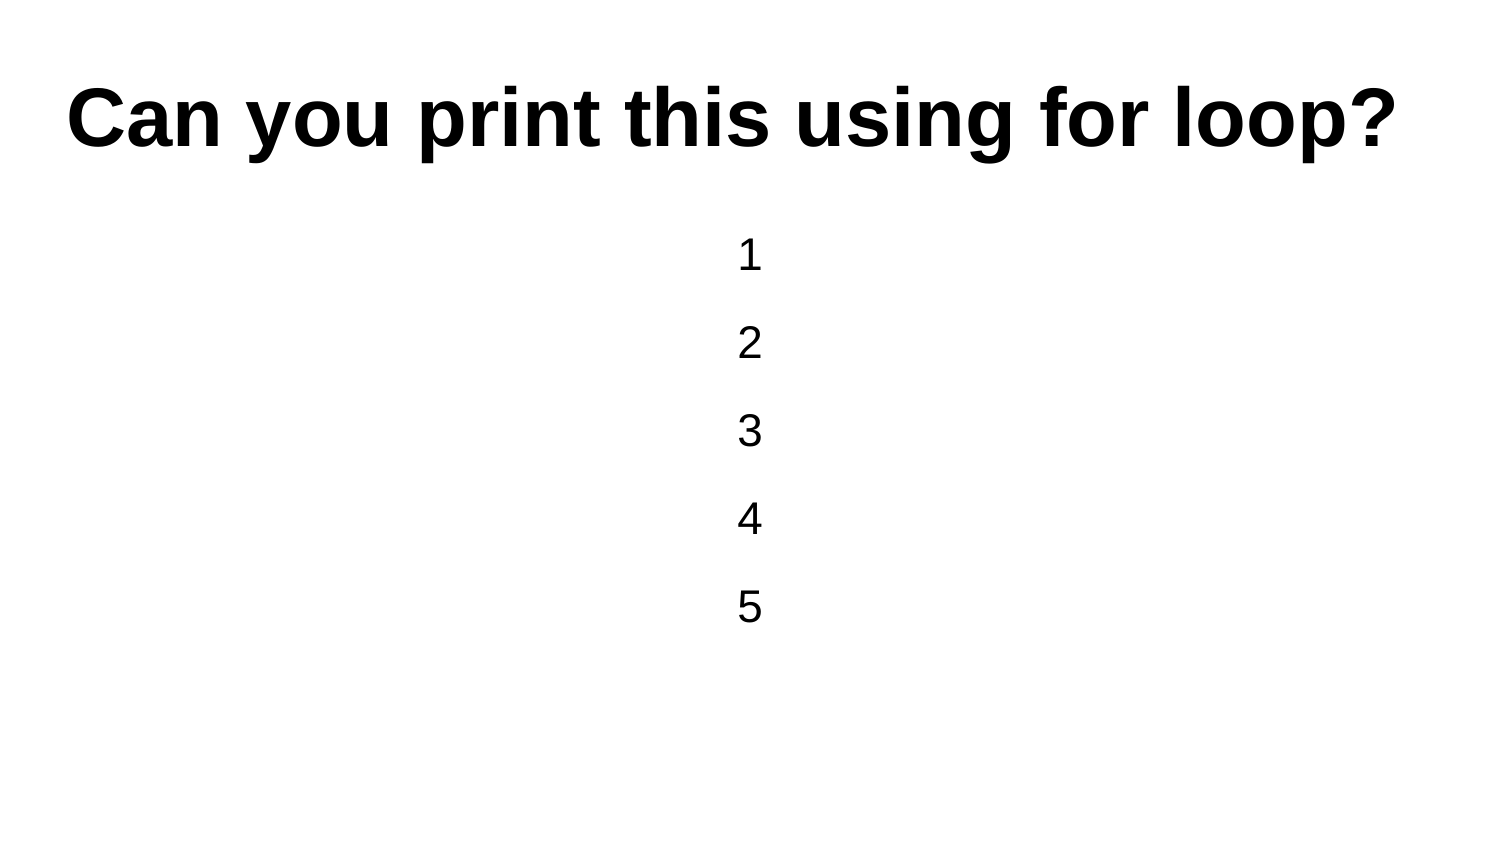

# Can you print this using for loop?
1
2
3
4
5